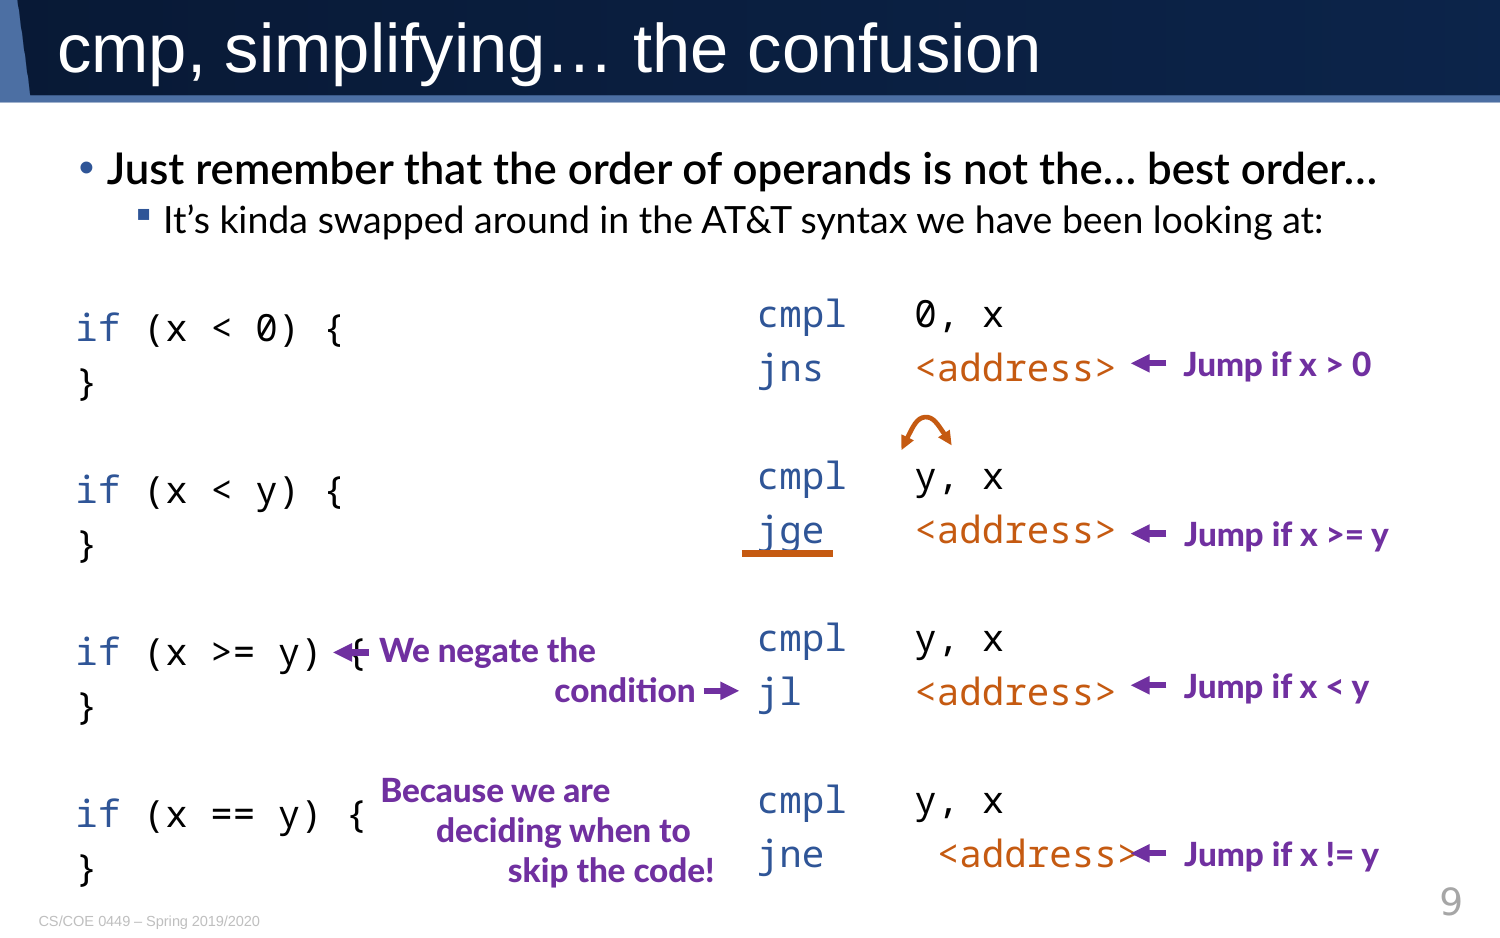

# cmp, simplifying… the confusion
Just remember that the order of operands is not the… best order…
It’s kinda swapped around in the AT&T syntax we have been looking at:
cmpl   0, x
jns    <address>

cmpl   y, x
jge    <address>

cmpl   y, x
jl     <address>

cmpl   y, x
jne     <address>
  if (x < 0) {
  }

  if (x < y) {
  }

  if (x >= y) {
  }

  if (x == y) {
  }

Jump if x > 0

Jump if x >= y
We negate the
                      condition
Jump if x < y
Because we are
       deciding when to
                skip the code!
Jump if x != y
9
CS/COE 0449 – Spring 2019/2020